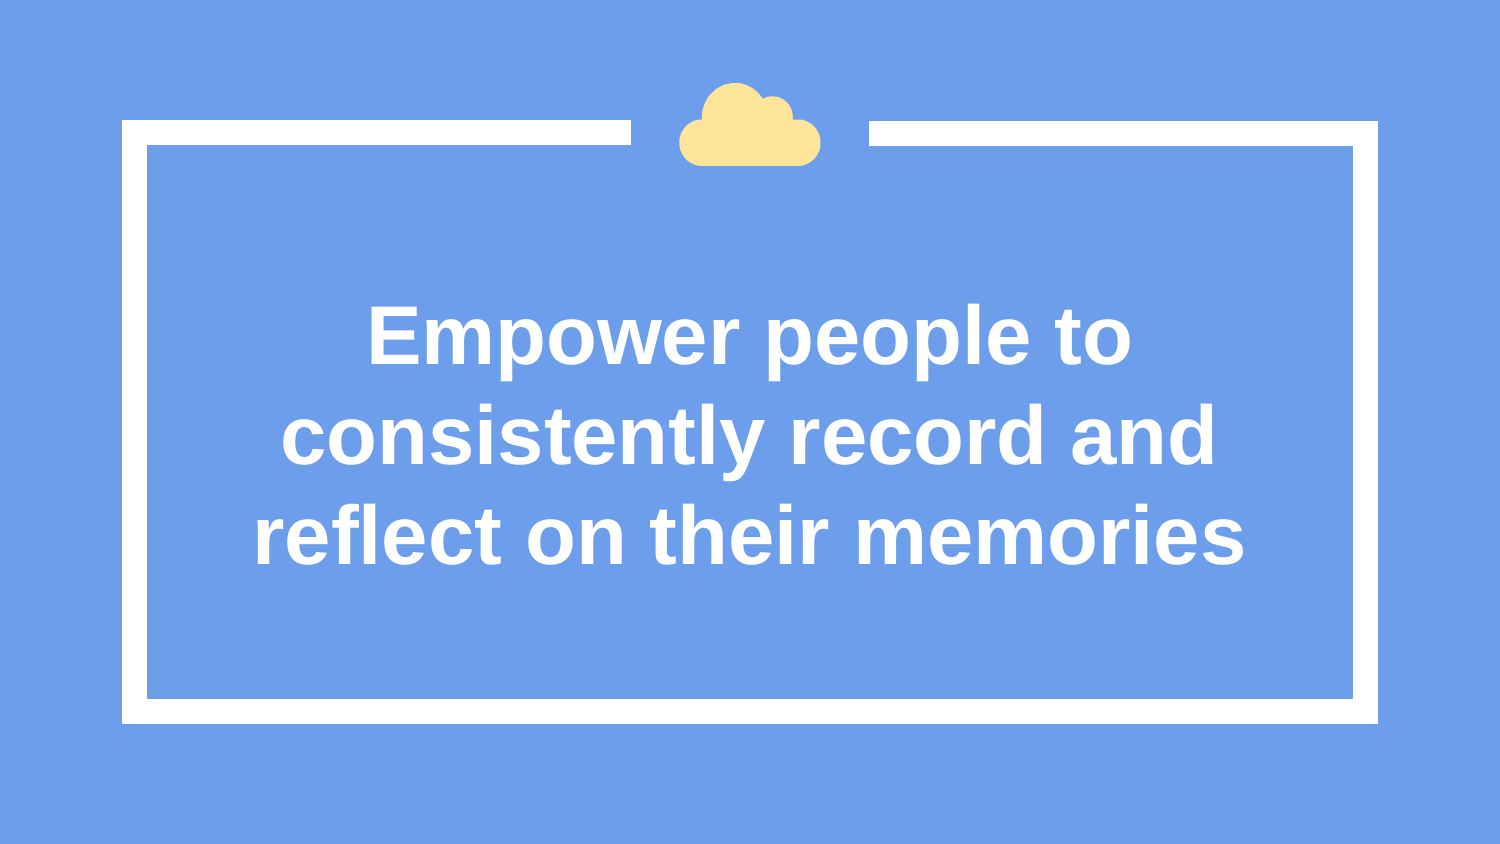

Empower people to consistently record and reflect on their memories